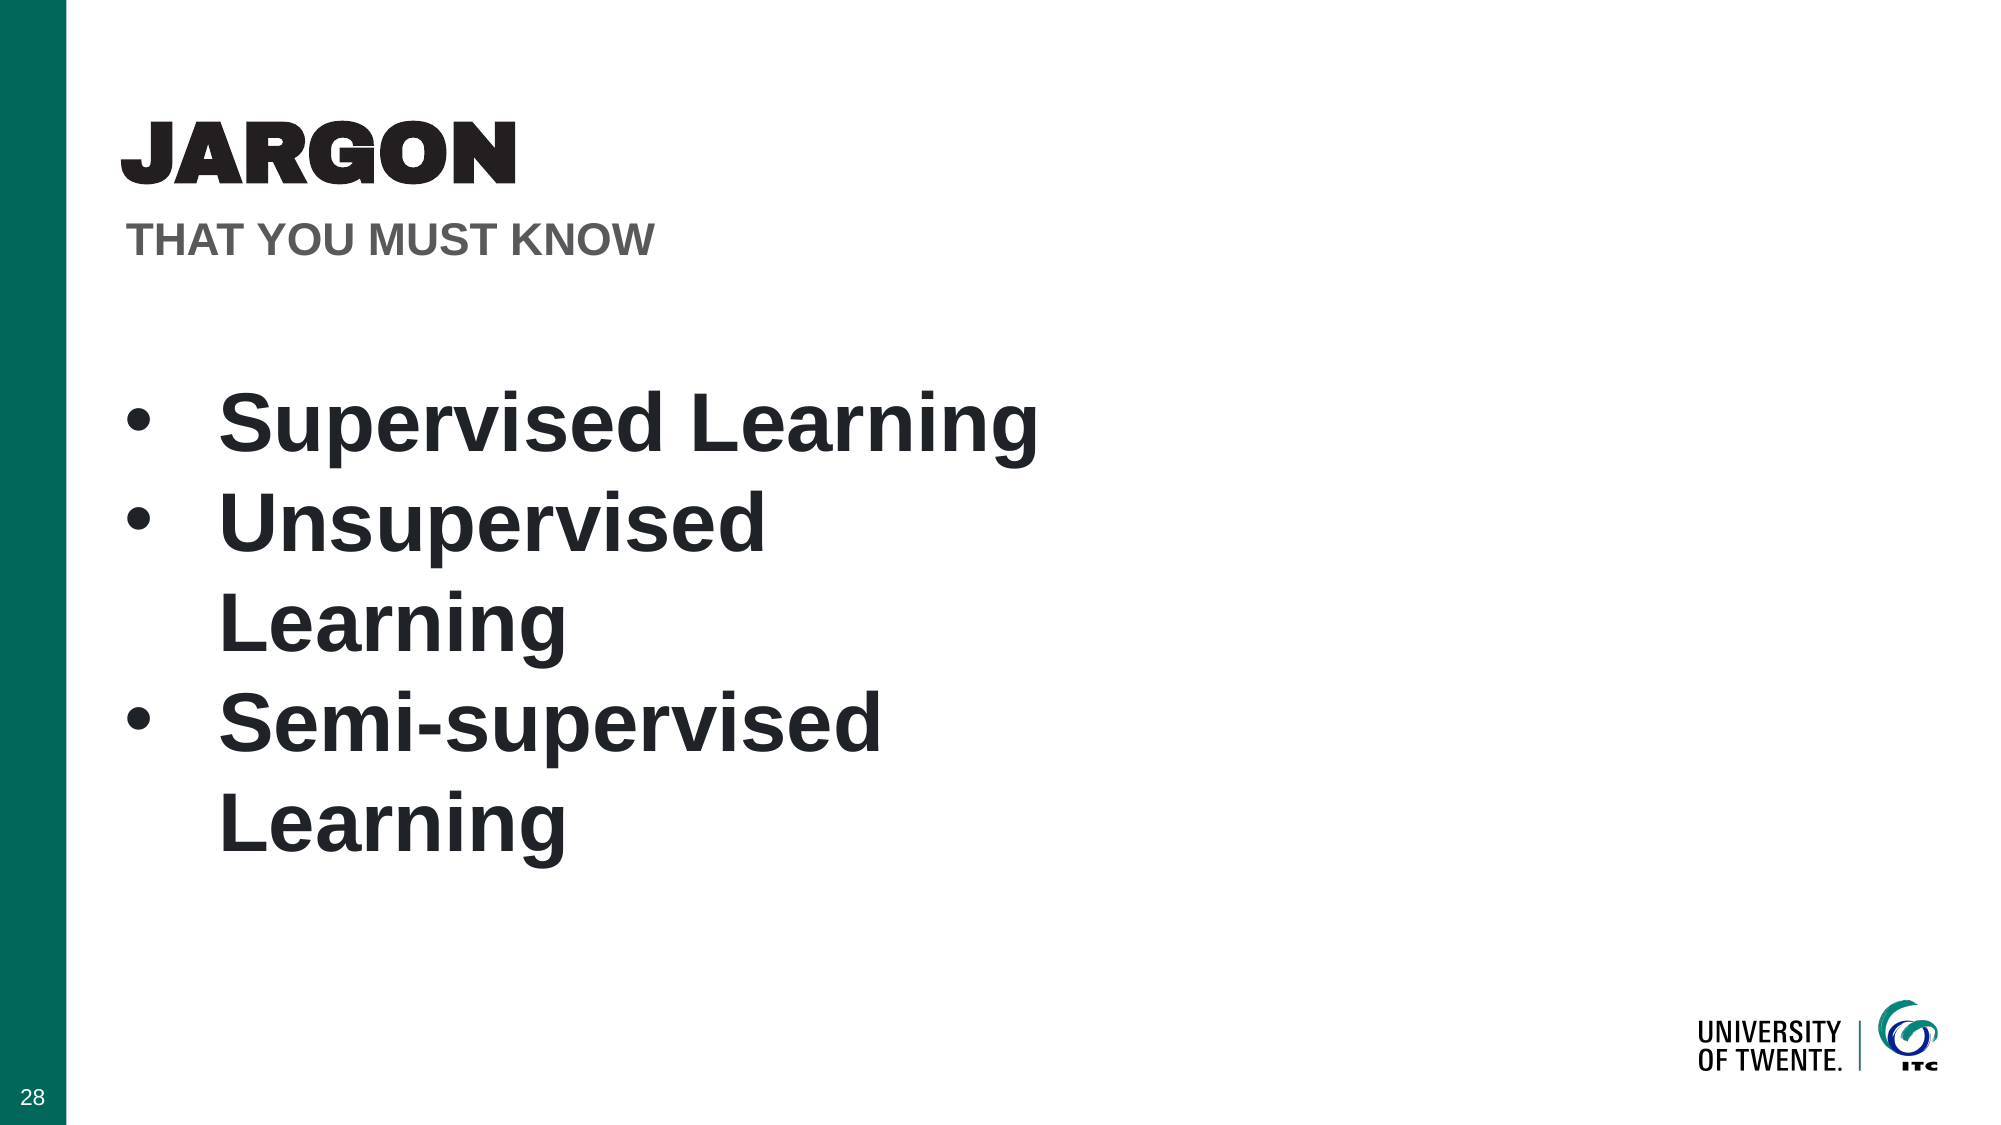

# Jargon
That you must know
Supervised Learning
Unsupervised Learning
Semi-supervised Learning
28